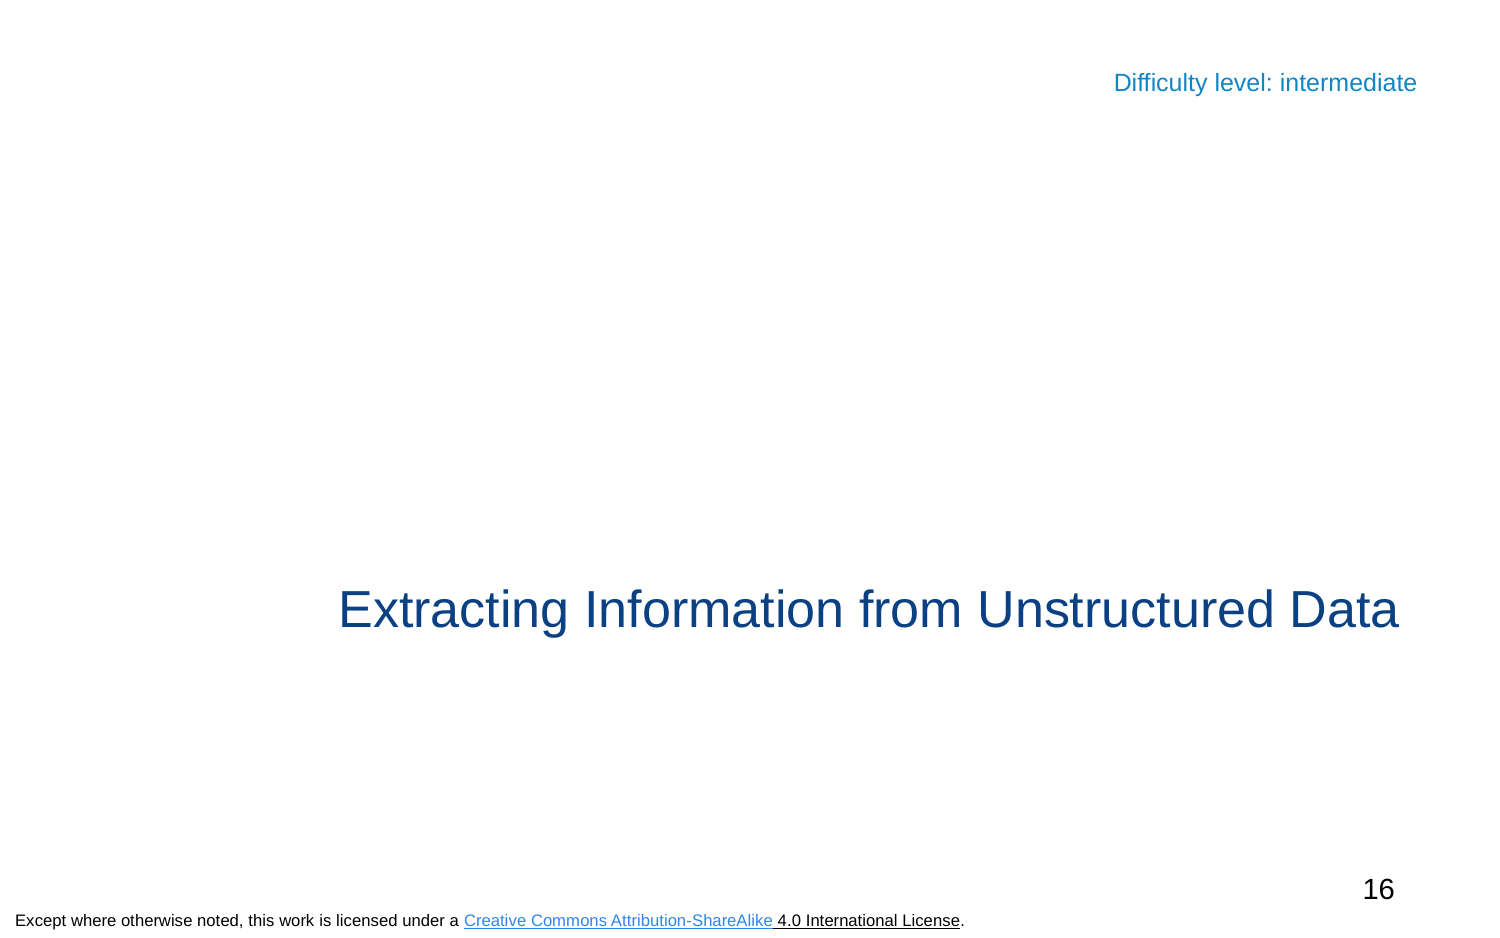

Difficulty level: intermediate
# Extracting Information from Unstructured Data

16